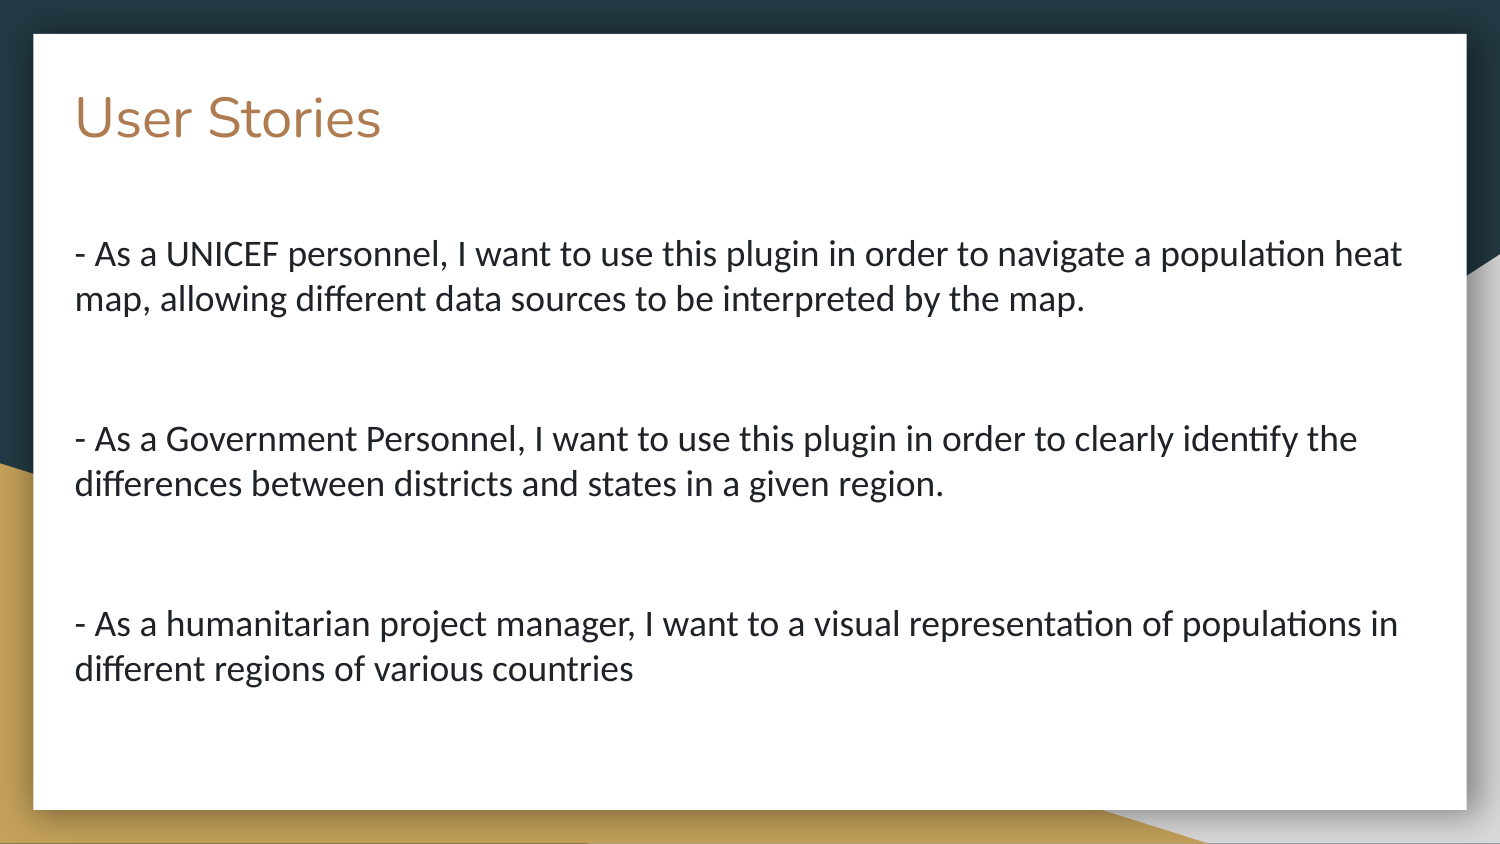

# User Stories
- As a UNICEF personnel, I want to use this plugin in order to navigate a population heat map, allowing different data sources to be interpreted by the map.

- As a Government Personnel, I want to use this plugin in order to clearly identify the differences between districts and states in a given region.

- As a humanitarian project manager, I want to a visual representation of populations in different regions of various countries